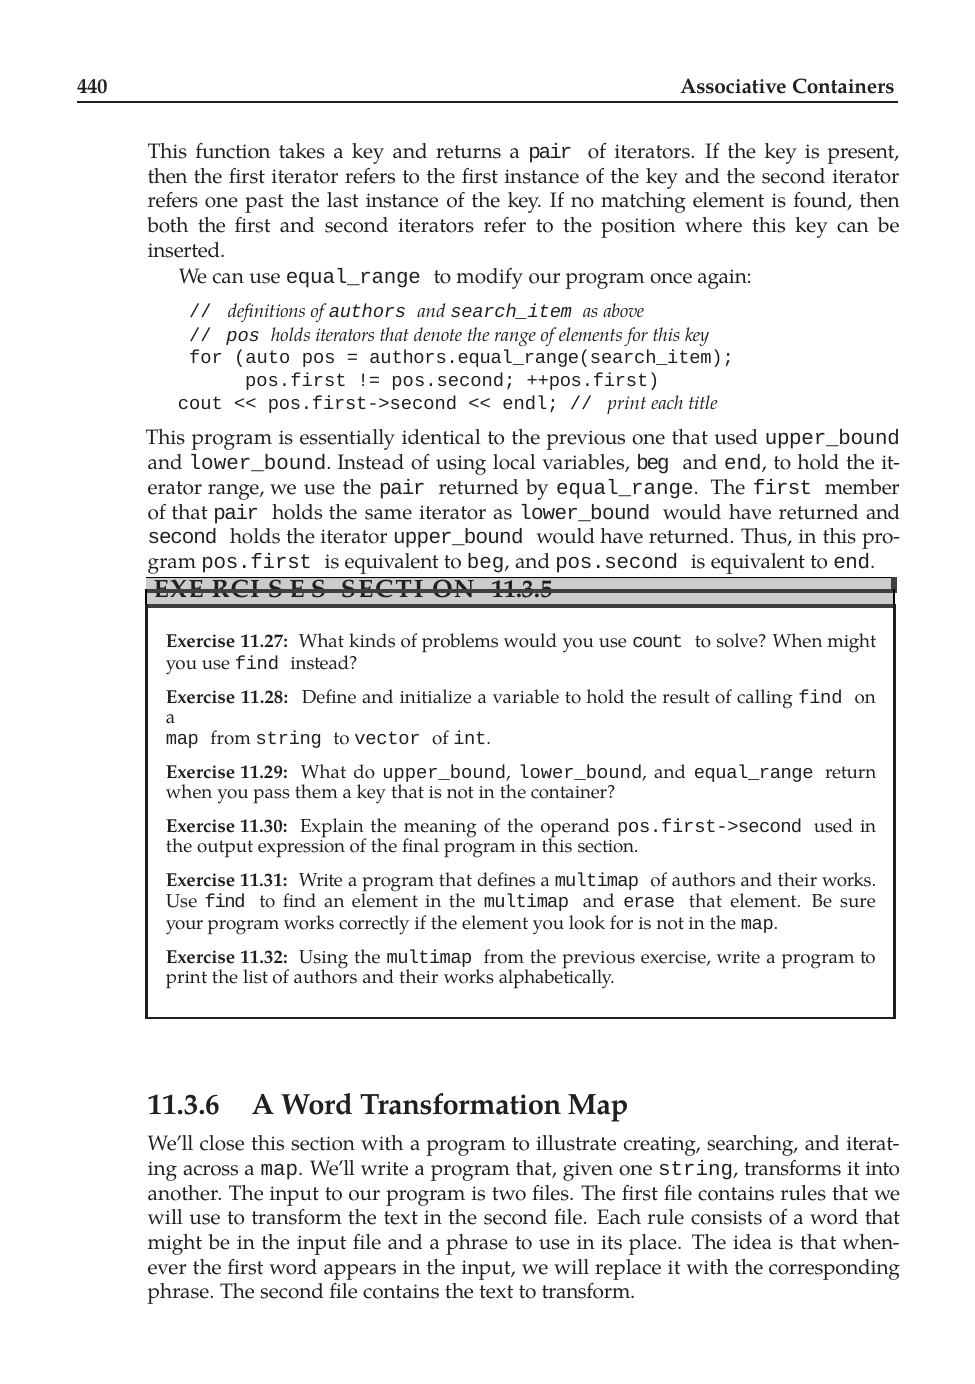

440
Associative Containers

This function takes a key and returns a pair of iterators. If the key is present, then the first iterator refers to the first instance of the key and the second iterator refers one past the last instance of the key. If no matching element is found, then both the first and second iterators refer to the position where this key can be inserted.
We can use equal_range to modify our program once again:
// definitions of authors and search_item as above
// pos holds iterators that denote the range of elements for this key
for (auto pos = authors.equal_range(search_item); pos.first != pos.second; ++pos.first)
cout << pos.first->second << endl; // print each title
This program is essentially identical to the previous one that used upper_bound and lower_bound. Instead of using local variables, beg and end, to hold the it- erator range, we use the pair returned by equal_range. The first member of that pair holds the same iterator as lower_bound would have returned and second holds the iterator upper_bound would have returned. Thus, in this pro- gram pos.first is equivalent to beg, and pos.second is equivalent to end.
|  |
| --- |
| Exe rci s e s Secti on 11.3.5 |
| Exercise 11.27: What kinds of problems would you use count to solve? When might you use find instead? Exercise 11.28: Define and initialize a variable to hold the result of calling find on a map from string to vector of int. Exercise 11.29: What do upper\_bound, lower\_bound, and equal\_range return when you pass them a key that is not in the container? Exercise 11.30: Explain the meaning of the operand pos.first->second used in the output expression of the final program in this section. Exercise 11.31: Write a program that defines a multimap of authors and their works. Use find to find an element in the multimap and erase that element. Be sure your program works correctly if the element you look for is not in the map. Exercise 11.32: Using the multimap from the previous exercise, write a program to print the list of authors and their works alphabetically. |
11.3.6	A Word Transformation Map
We’ll close this section with a program to illustrate creating, searching, and iterat- ing across a map. We’ll write a program that, given one string, transforms it into another. The input to our program is two files. The first file contains rules that we will use to transform the text in the second file. Each rule consists of a word that might be in the input file and a phrase to use in its place. The idea is that when- ever the first word appears in the input, we will replace it with the corresponding phrase. The second file contains the text to transform.